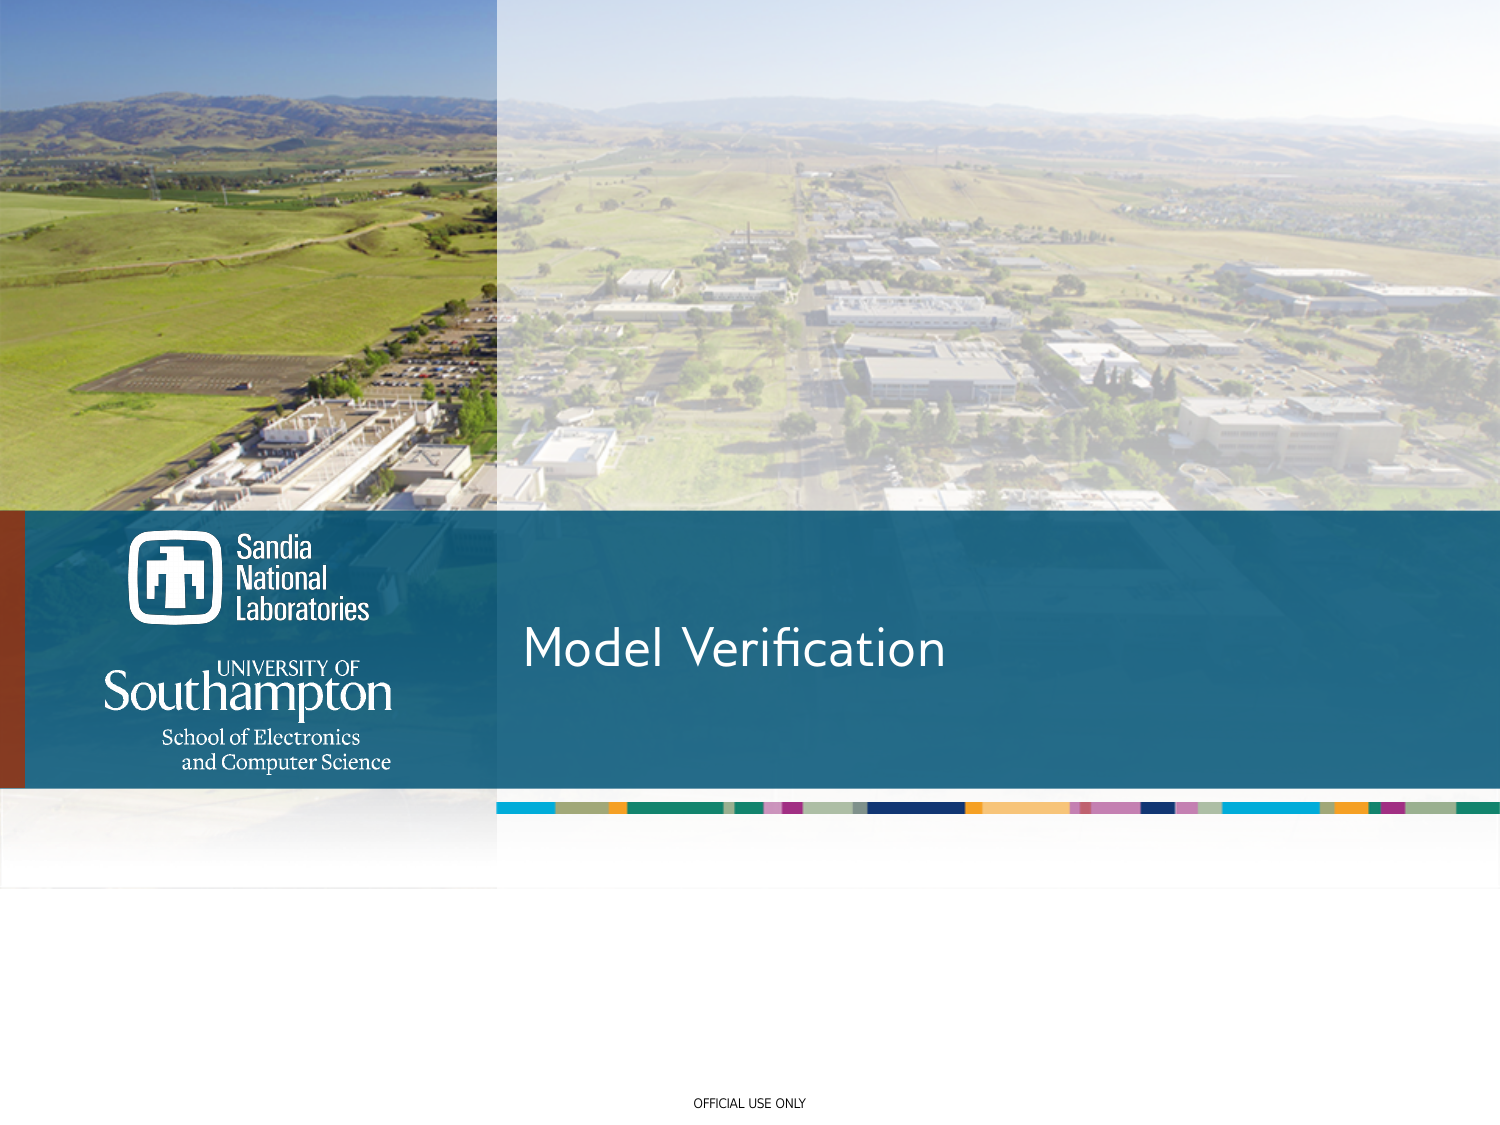

# Model Verification

16
OFFICIAL USE ONLY